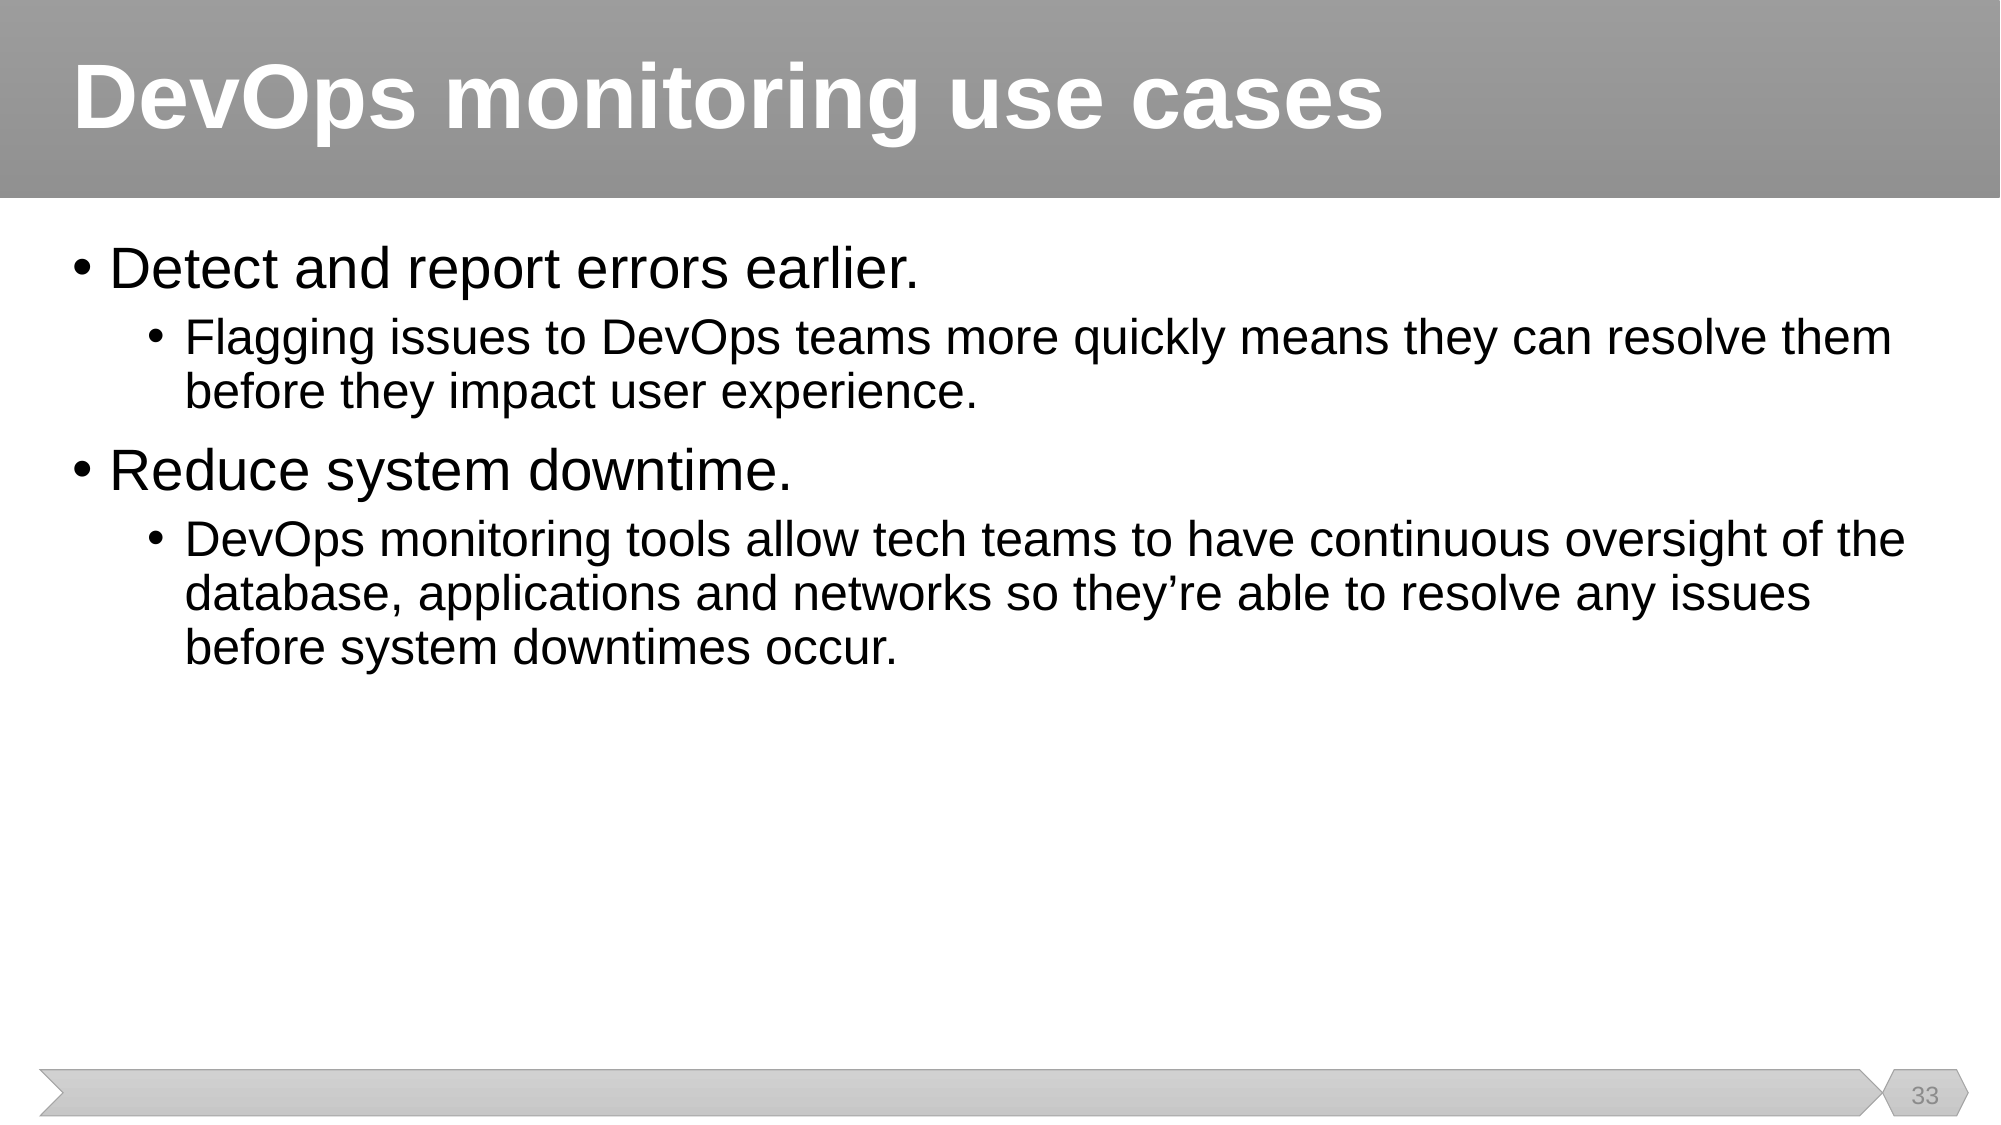

# DevOps monitoring use cases
Detect and report errors earlier.
Flagging issues to DevOps teams more quickly means they can resolve them before they impact user experience.
Reduce system downtime.
DevOps monitoring tools allow tech teams to have continuous oversight of the database, applications and networks so they’re able to resolve any issues before system downtimes occur.
33